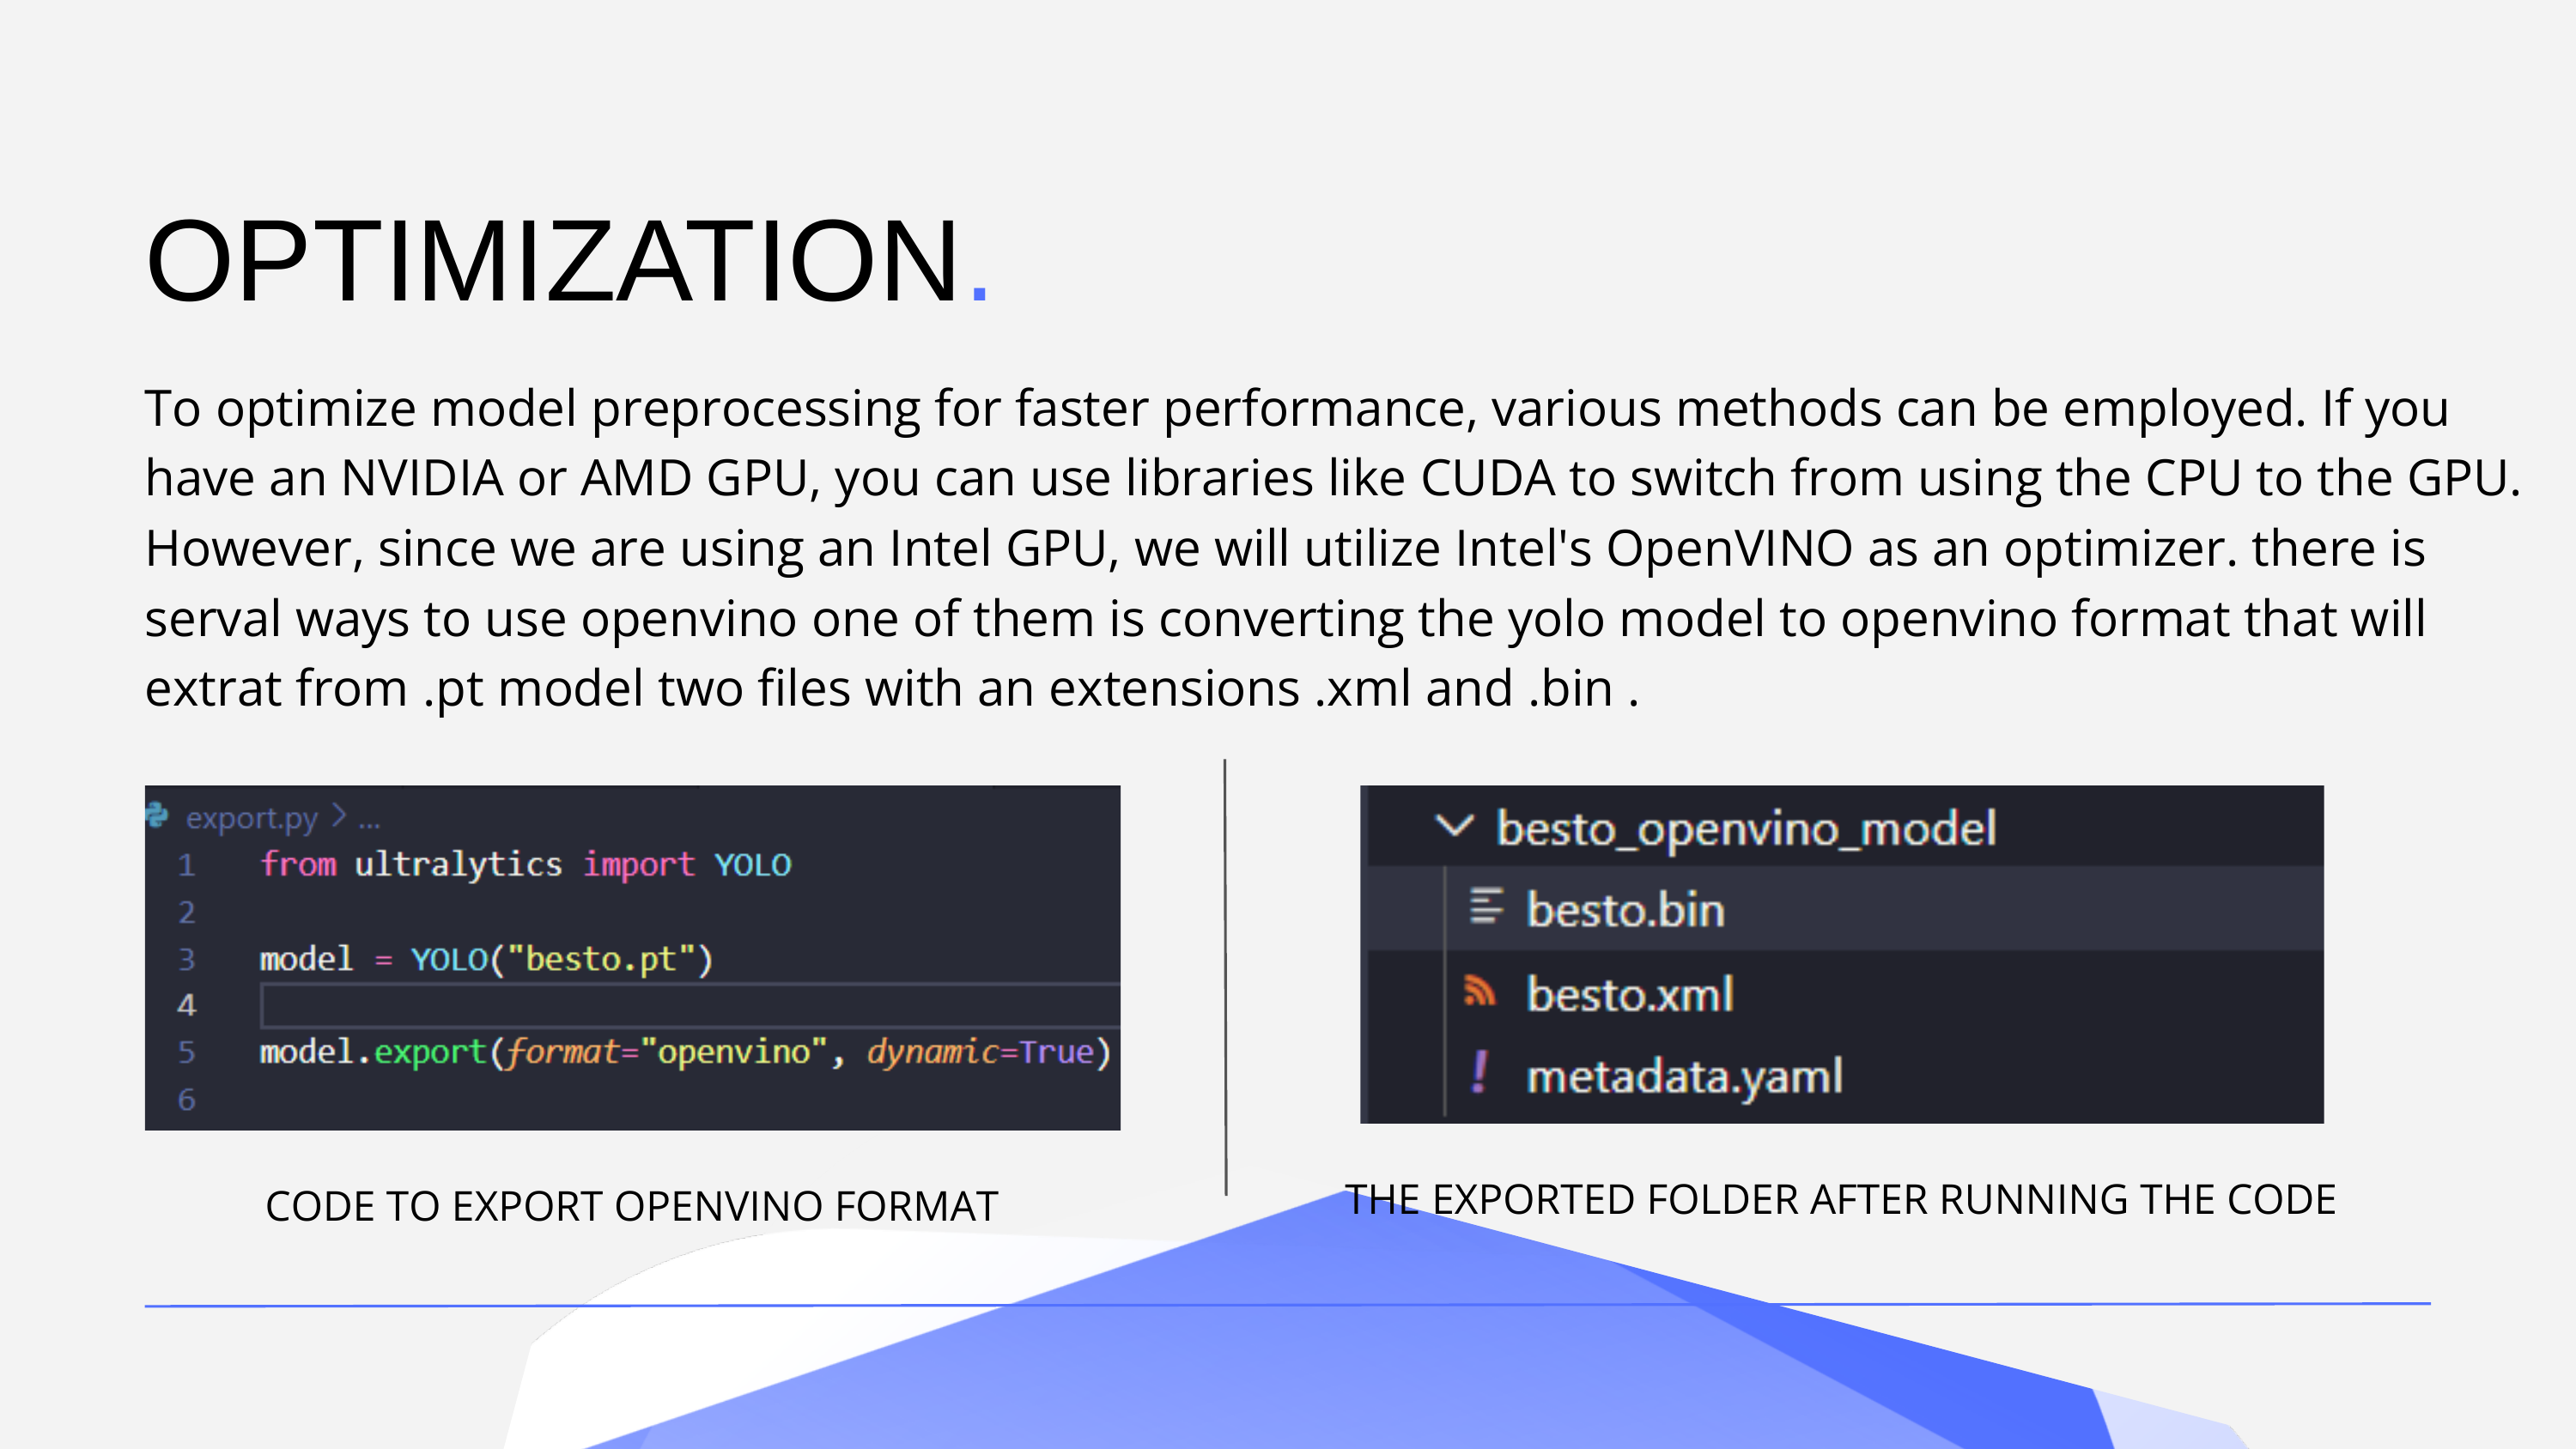

OPTIMIZATION.
To optimize model preprocessing for faster performance, various methods can be employed. If you have an NVIDIA or AMD GPU, you can use libraries like CUDA to switch from using the CPU to the GPU. However, since we are using an Intel GPU, we will utilize Intel's OpenVINO as an optimizer. there is serval ways to use openvino one of them is converting the yolo model to openvino format that will extrat from .pt model two files with an extensions .xml and .bin .

THE EXPORTED FOLDER AFTER RUNNING THE CODE
CODE TO EXPORT OPENVINO FORMAT